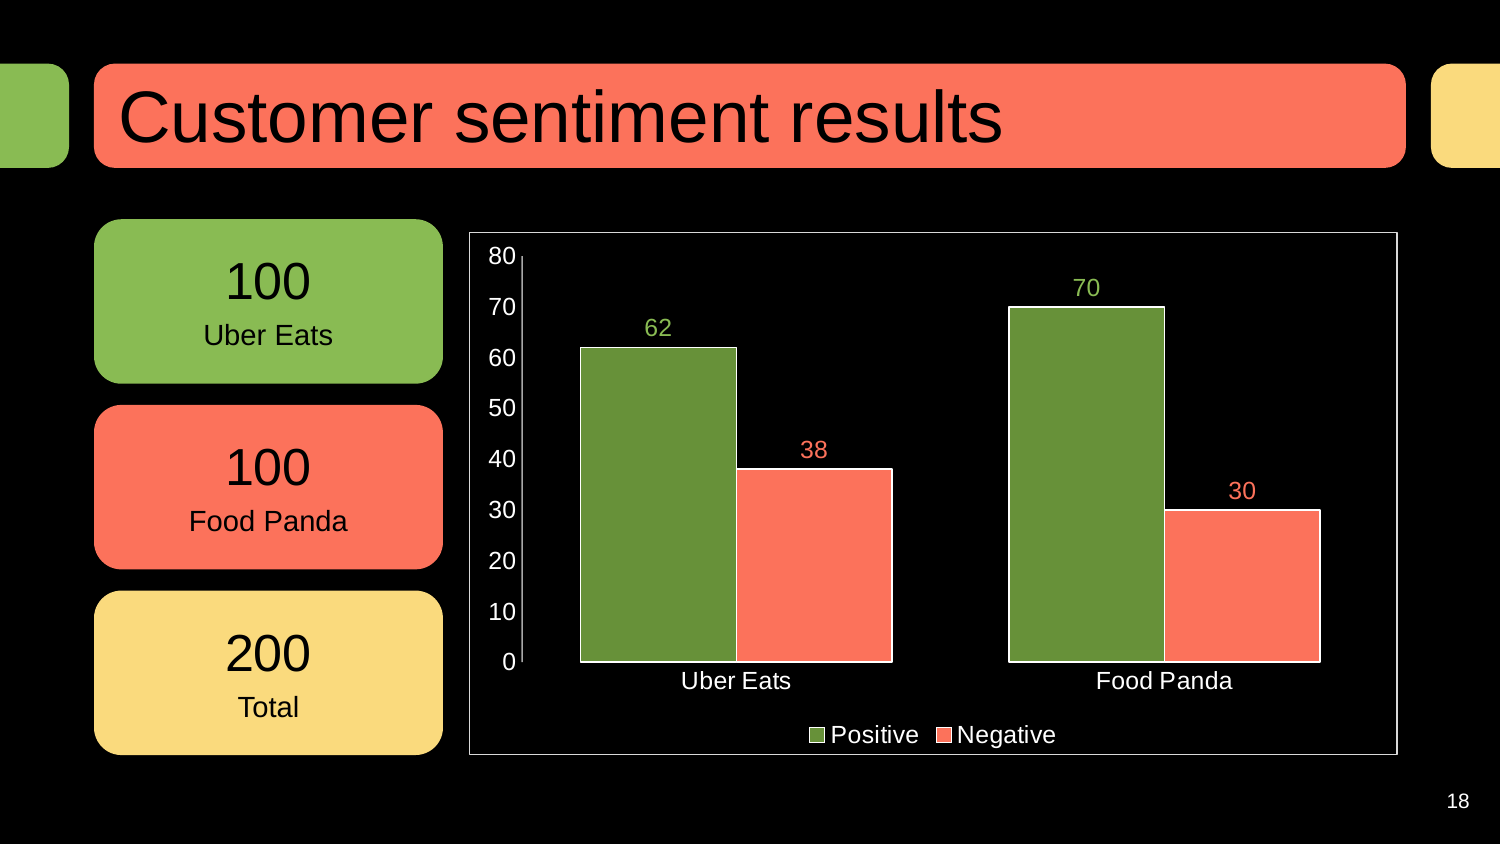

# Customer sentiment results

### Chart

| Category | Positive | Negative |
|---|---|---|
| Uber Eats | 62.0 | 38.0 |
| Food Panda | 70.0 | 30.0 |
100
$550,000
Gross revenue in 2021
Uber Eats

100
Food Panda

200
2018
2019
2020
2021
Total
18